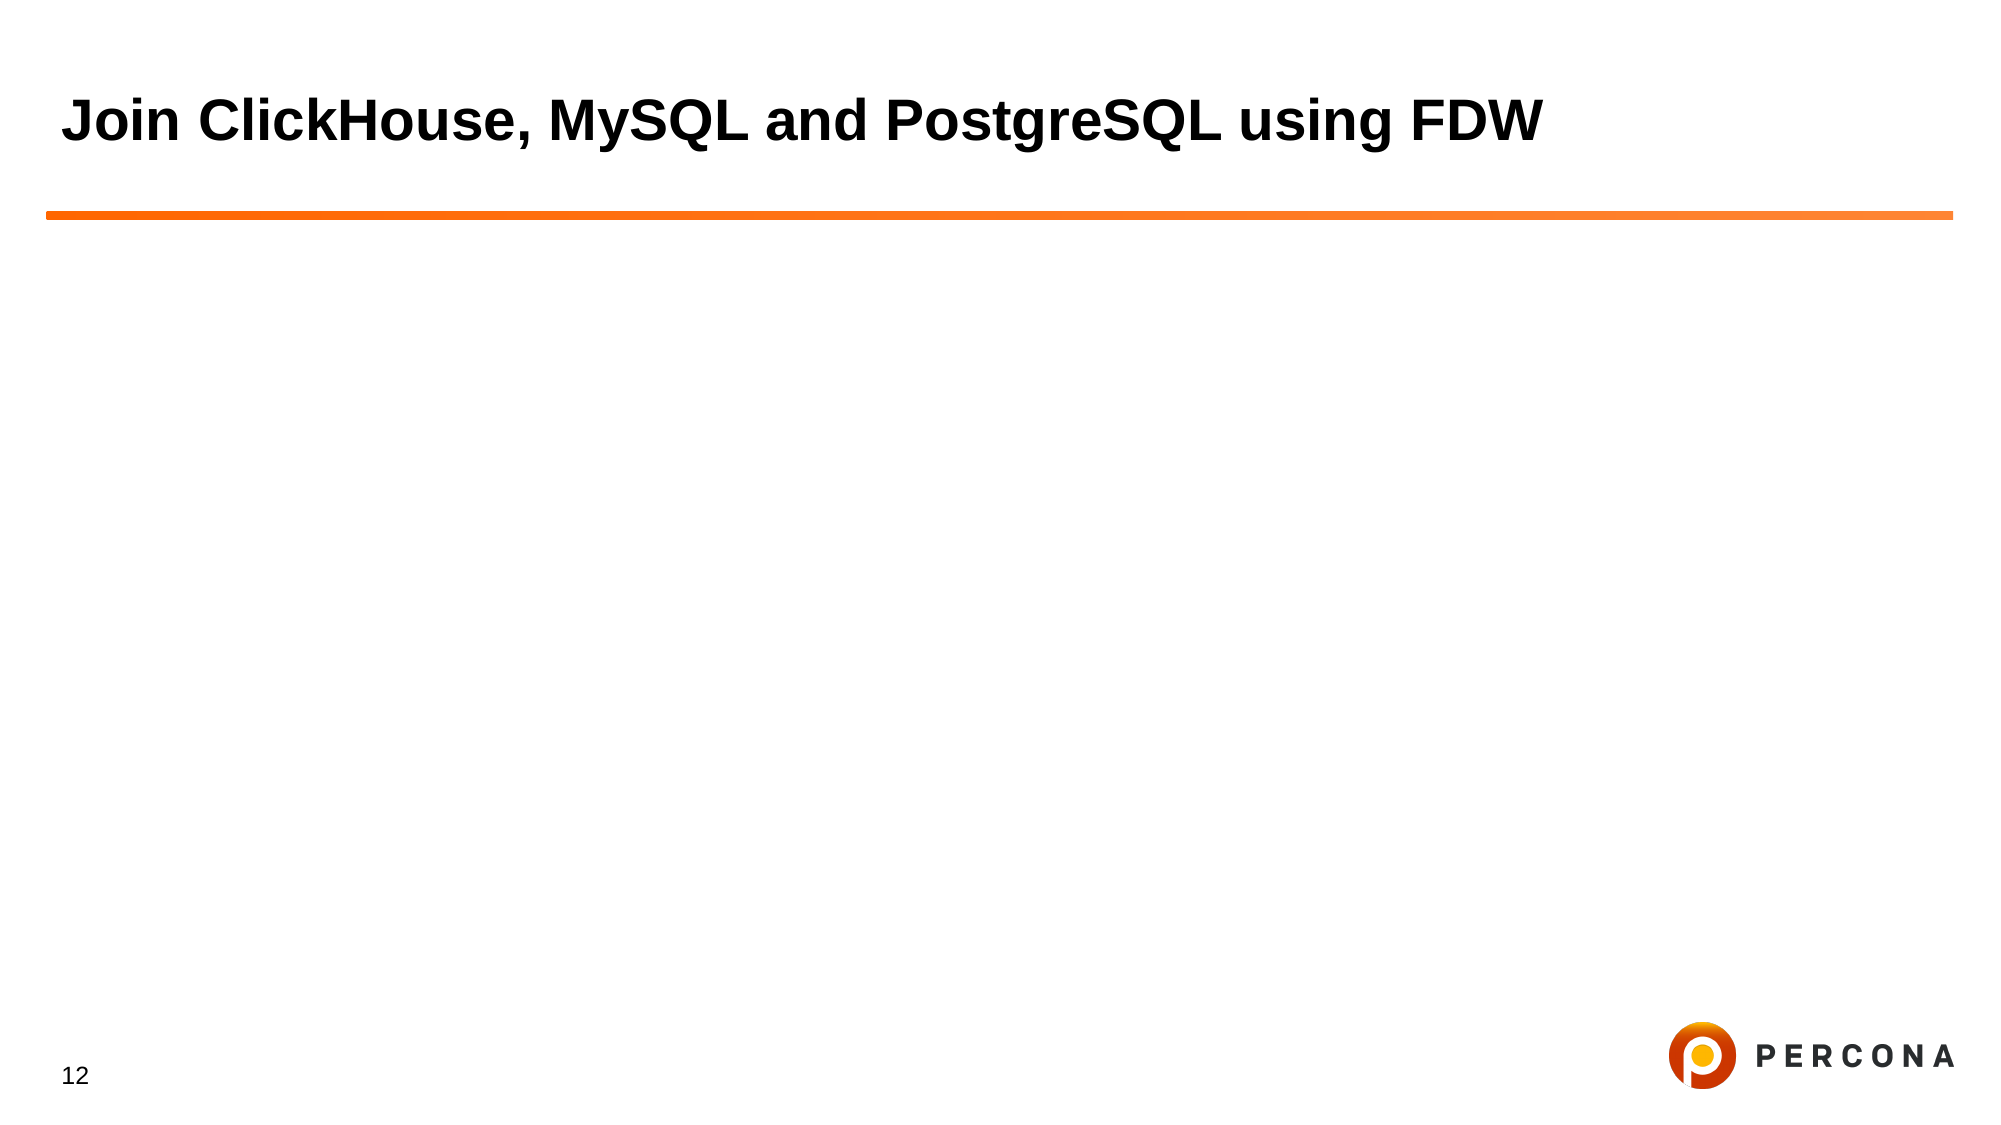

# Join ClickHouse, MySQL and PostgreSQL using FDW